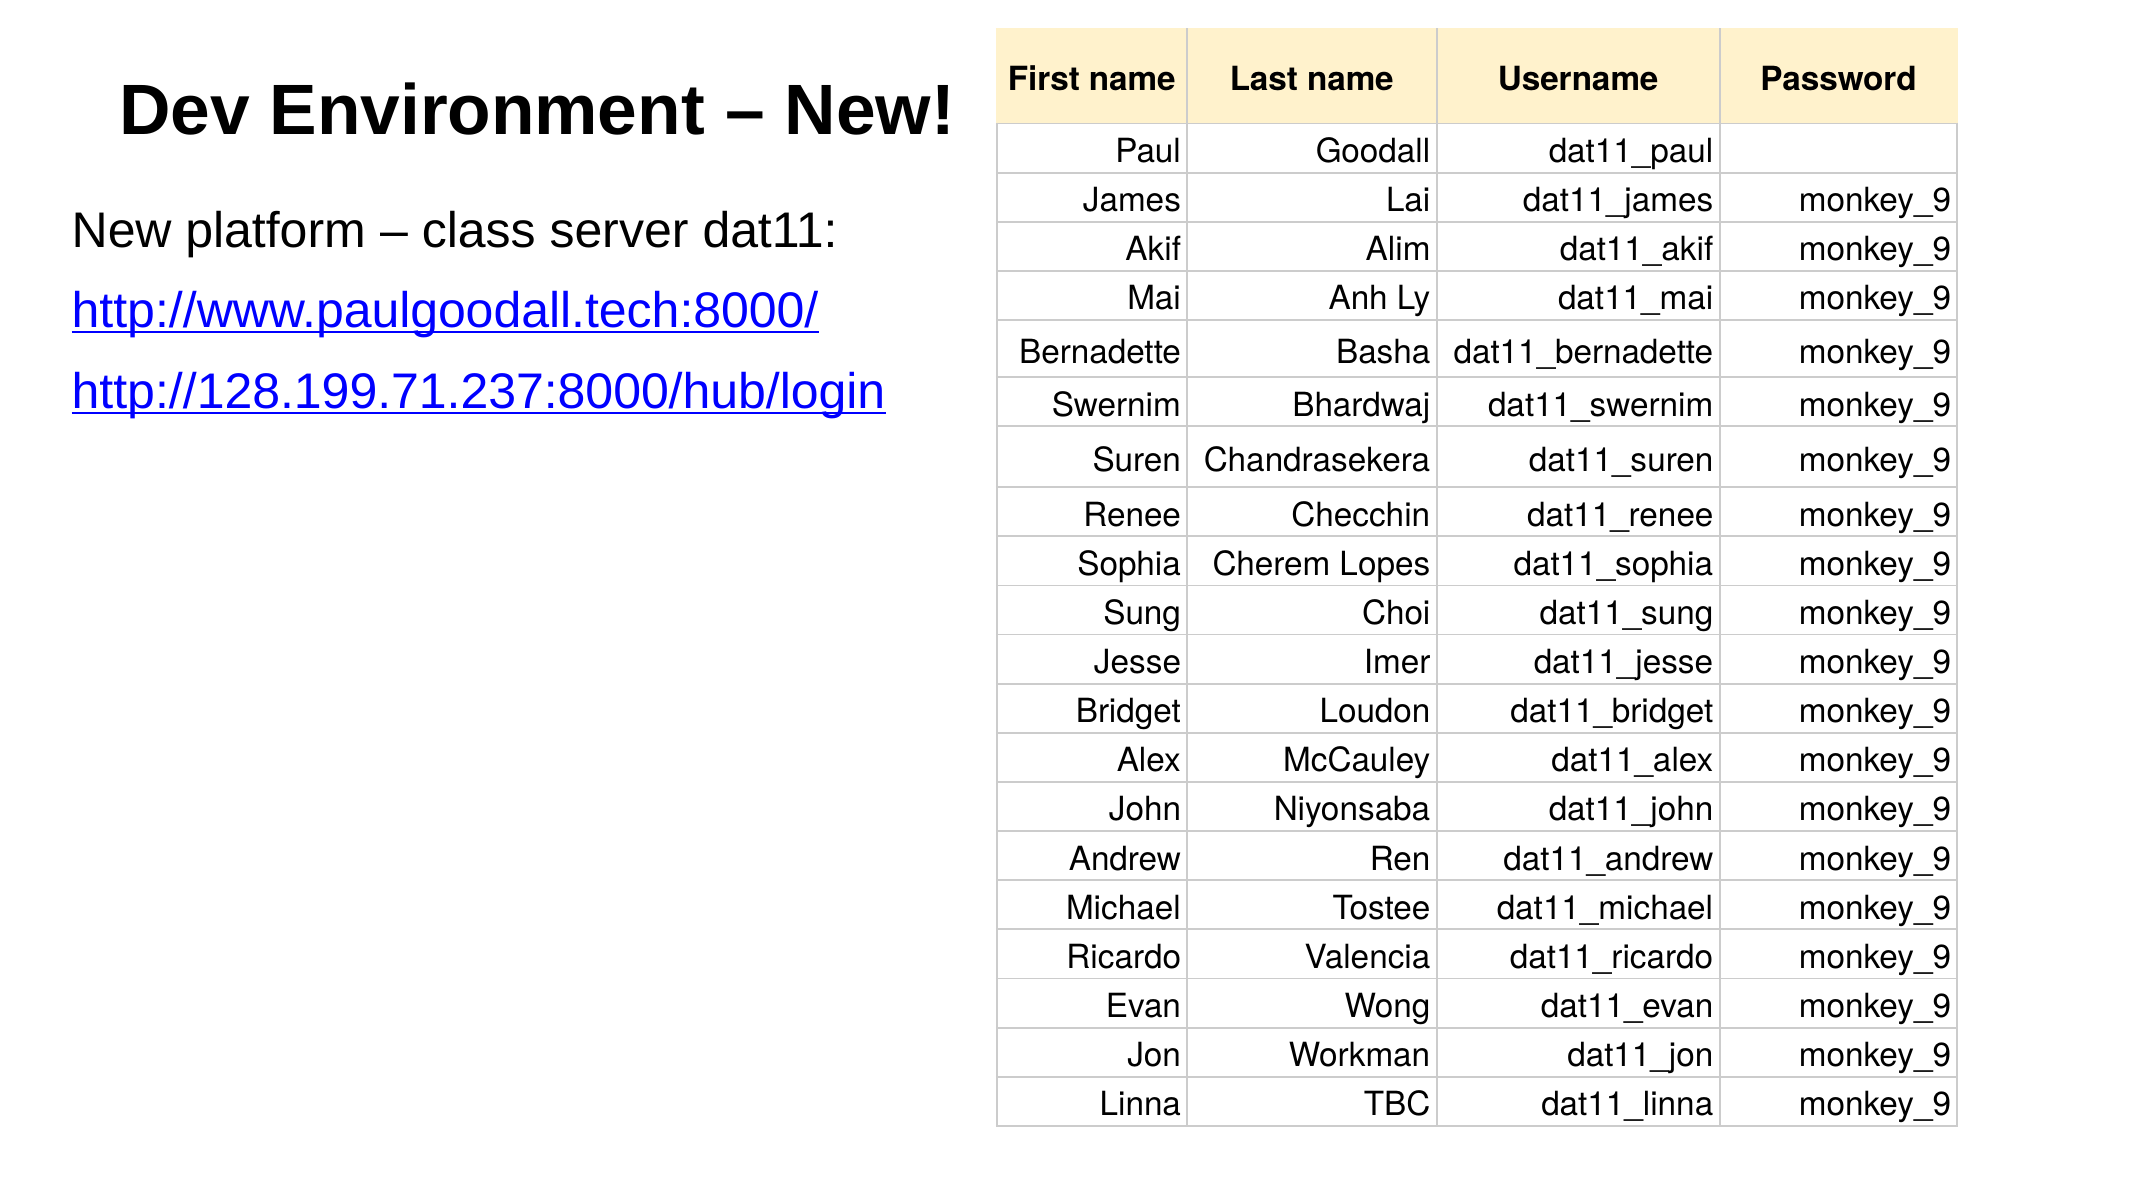

| First name | Last name | Username | Password |
| --- | --- | --- | --- |
| Paul | Goodall | dat11\_paul |  |
| James | Lai | dat11\_james | monkey\_9 |
| Akif | Alim | dat11\_akif | monkey\_9 |
| Mai | Anh Ly | dat11\_mai | monkey\_9 |
| Bernadette | Basha | dat11\_bernadette | monkey\_9 |
| Swernim | Bhardwaj | dat11\_swernim | monkey\_9 |
| Suren | Chandrasekera | dat11\_suren | monkey\_9 |
| Renee | Checchin | dat11\_renee | monkey\_9 |
| Sophia | Cherem Lopes | dat11\_sophia | monkey\_9 |
| Sung | Choi | dat11\_sung | monkey\_9 |
| Jesse | Imer | dat11\_jesse | monkey\_9 |
| Bridget | Loudon | dat11\_bridget | monkey\_9 |
| Alex | McCauley | dat11\_alex | monkey\_9 |
| John | Niyonsaba | dat11\_john | monkey\_9 |
| Andrew | Ren | dat11\_andrew | monkey\_9 |
| Michael | Tostee | dat11\_michael | monkey\_9 |
| Ricardo | Valencia | dat11\_ricardo | monkey\_9 |
| Evan | Wong | dat11\_evan | monkey\_9 |
| Jon | Workman | dat11\_jon | monkey\_9 |
| Linna | TBC | dat11\_linna | monkey\_9 |
# Dev Environment – New!
New platform – class server dat11:
http://www.paulgoodall.tech:8000/
http://128.199.71.237:8000/hub/login